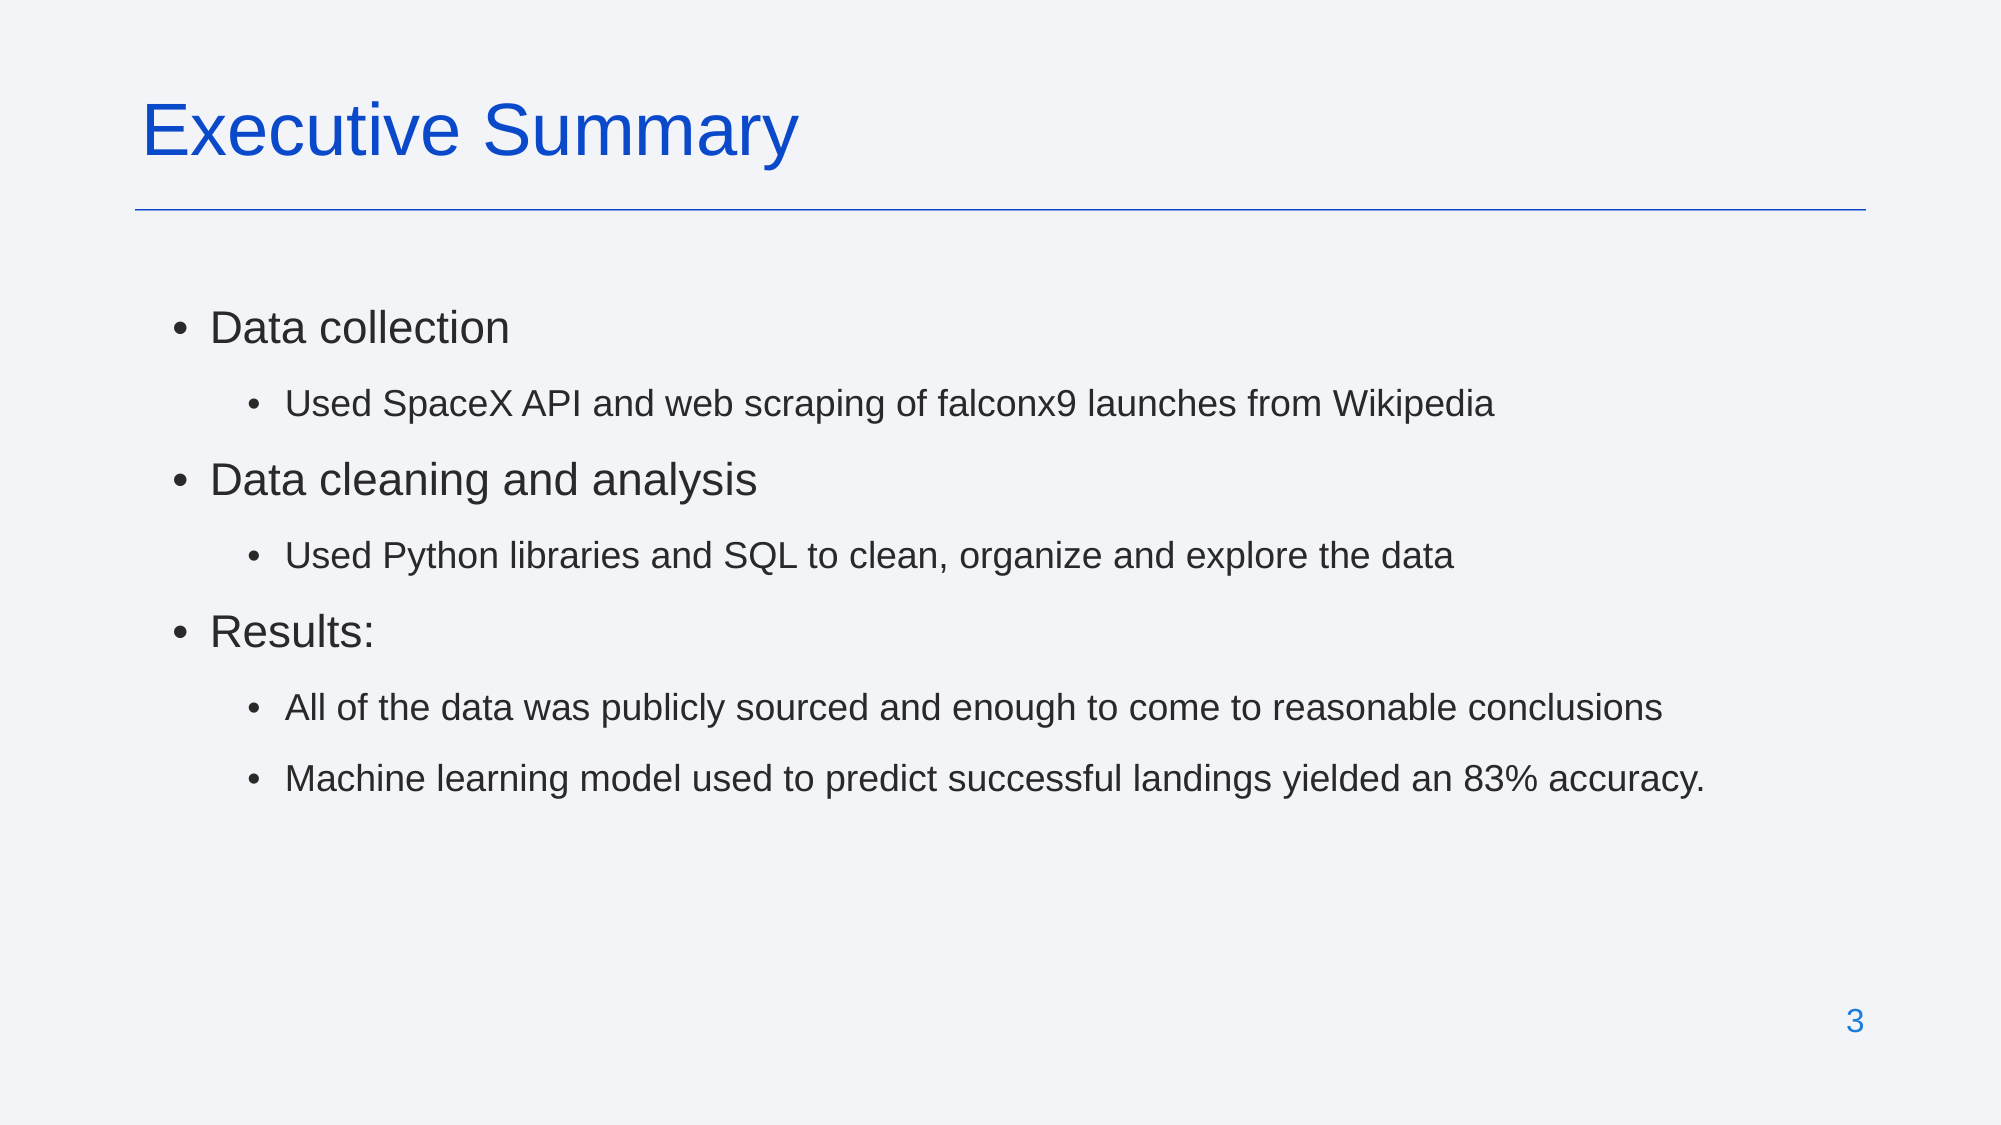

Executive Summary
Data collection
Used SpaceX API and web scraping of falconx9 launches from Wikipedia
Data cleaning and analysis
Used Python libraries and SQL to clean, organize and explore the data
Results:
All of the data was publicly sourced and enough to come to reasonable conclusions
Machine learning model used to predict successful landings yielded an 83% accuracy.

3